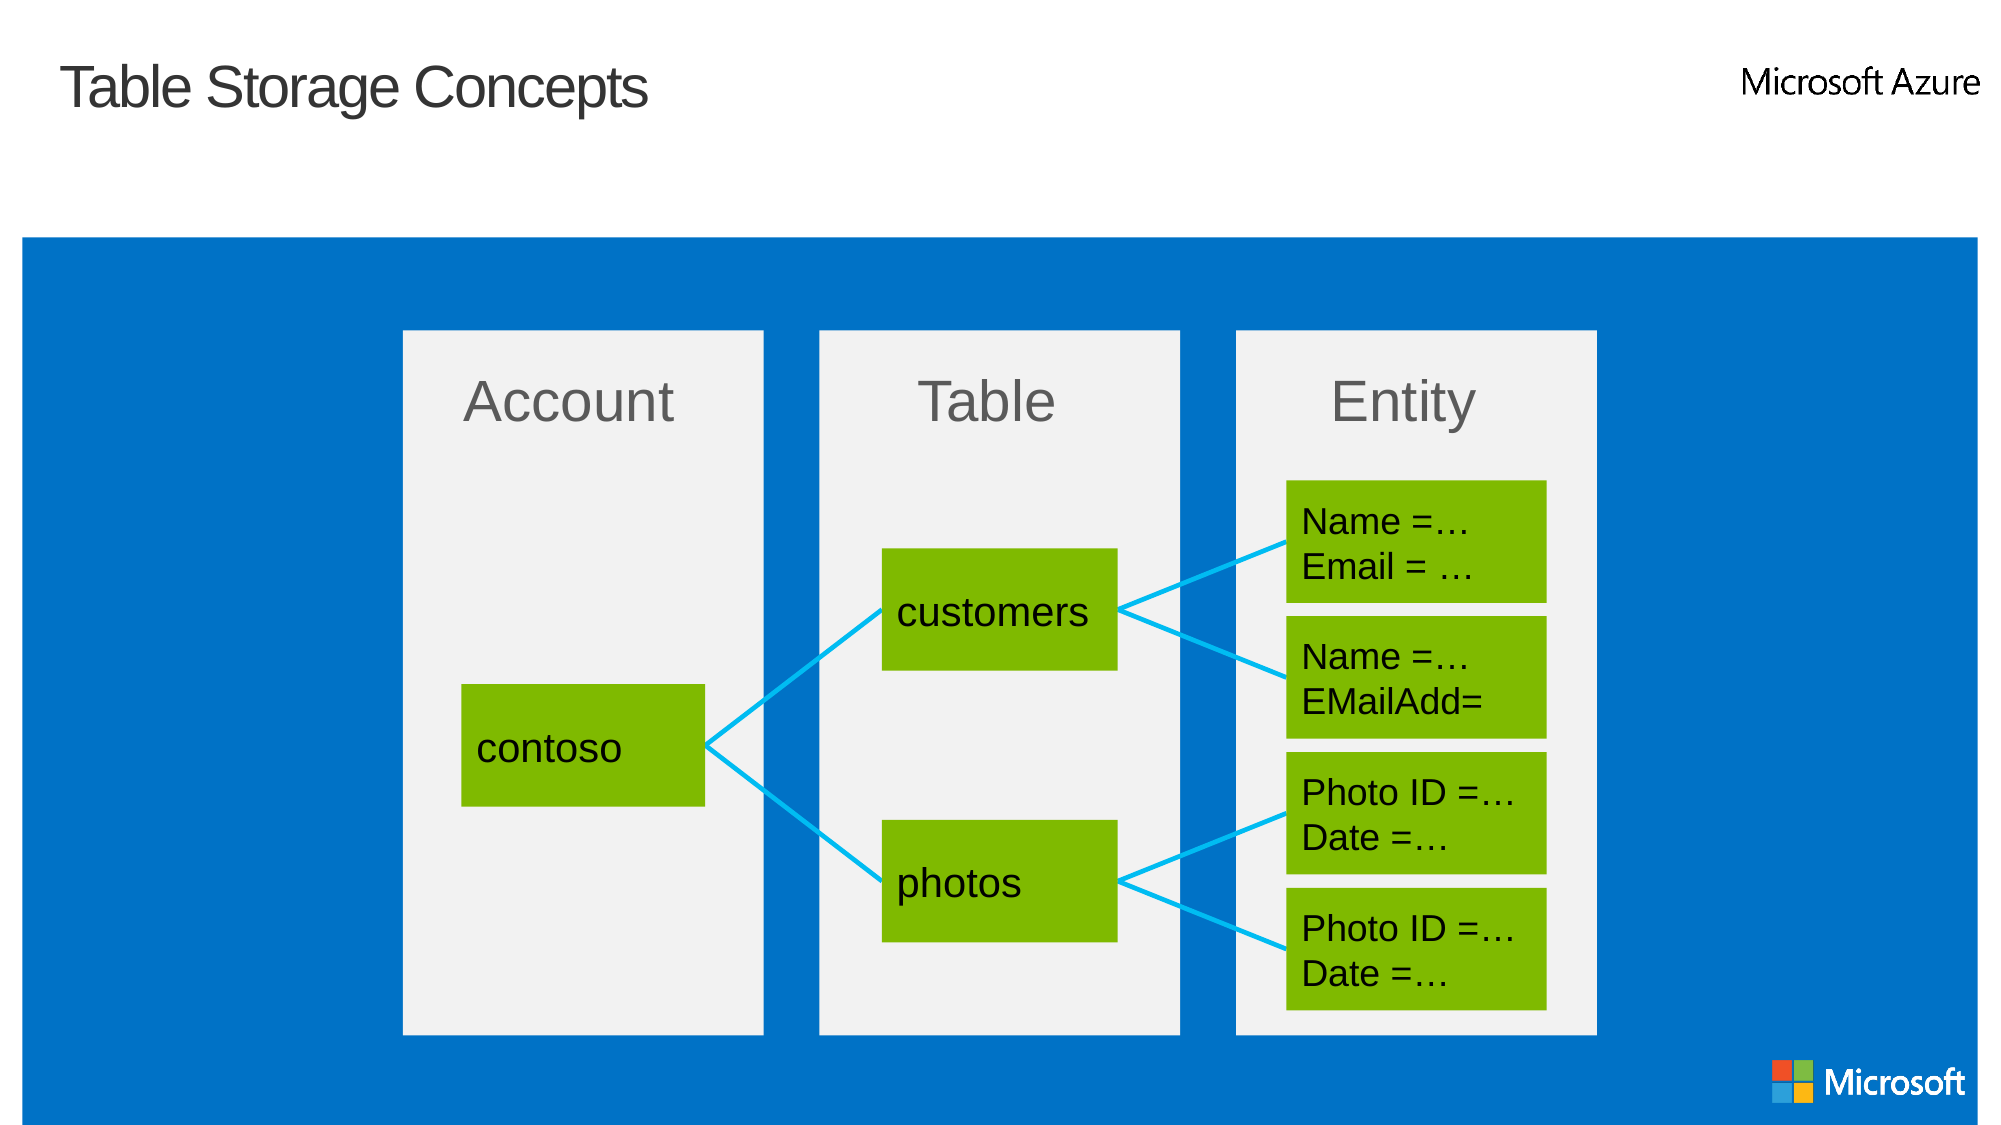

# Table Storage Concepts

Entity

Account

Table
Name =…
Email = …
Name =…
EMailAdd=
customers
photos
contoso
Photo ID =…
Date =…
Photo ID =…
Date =…